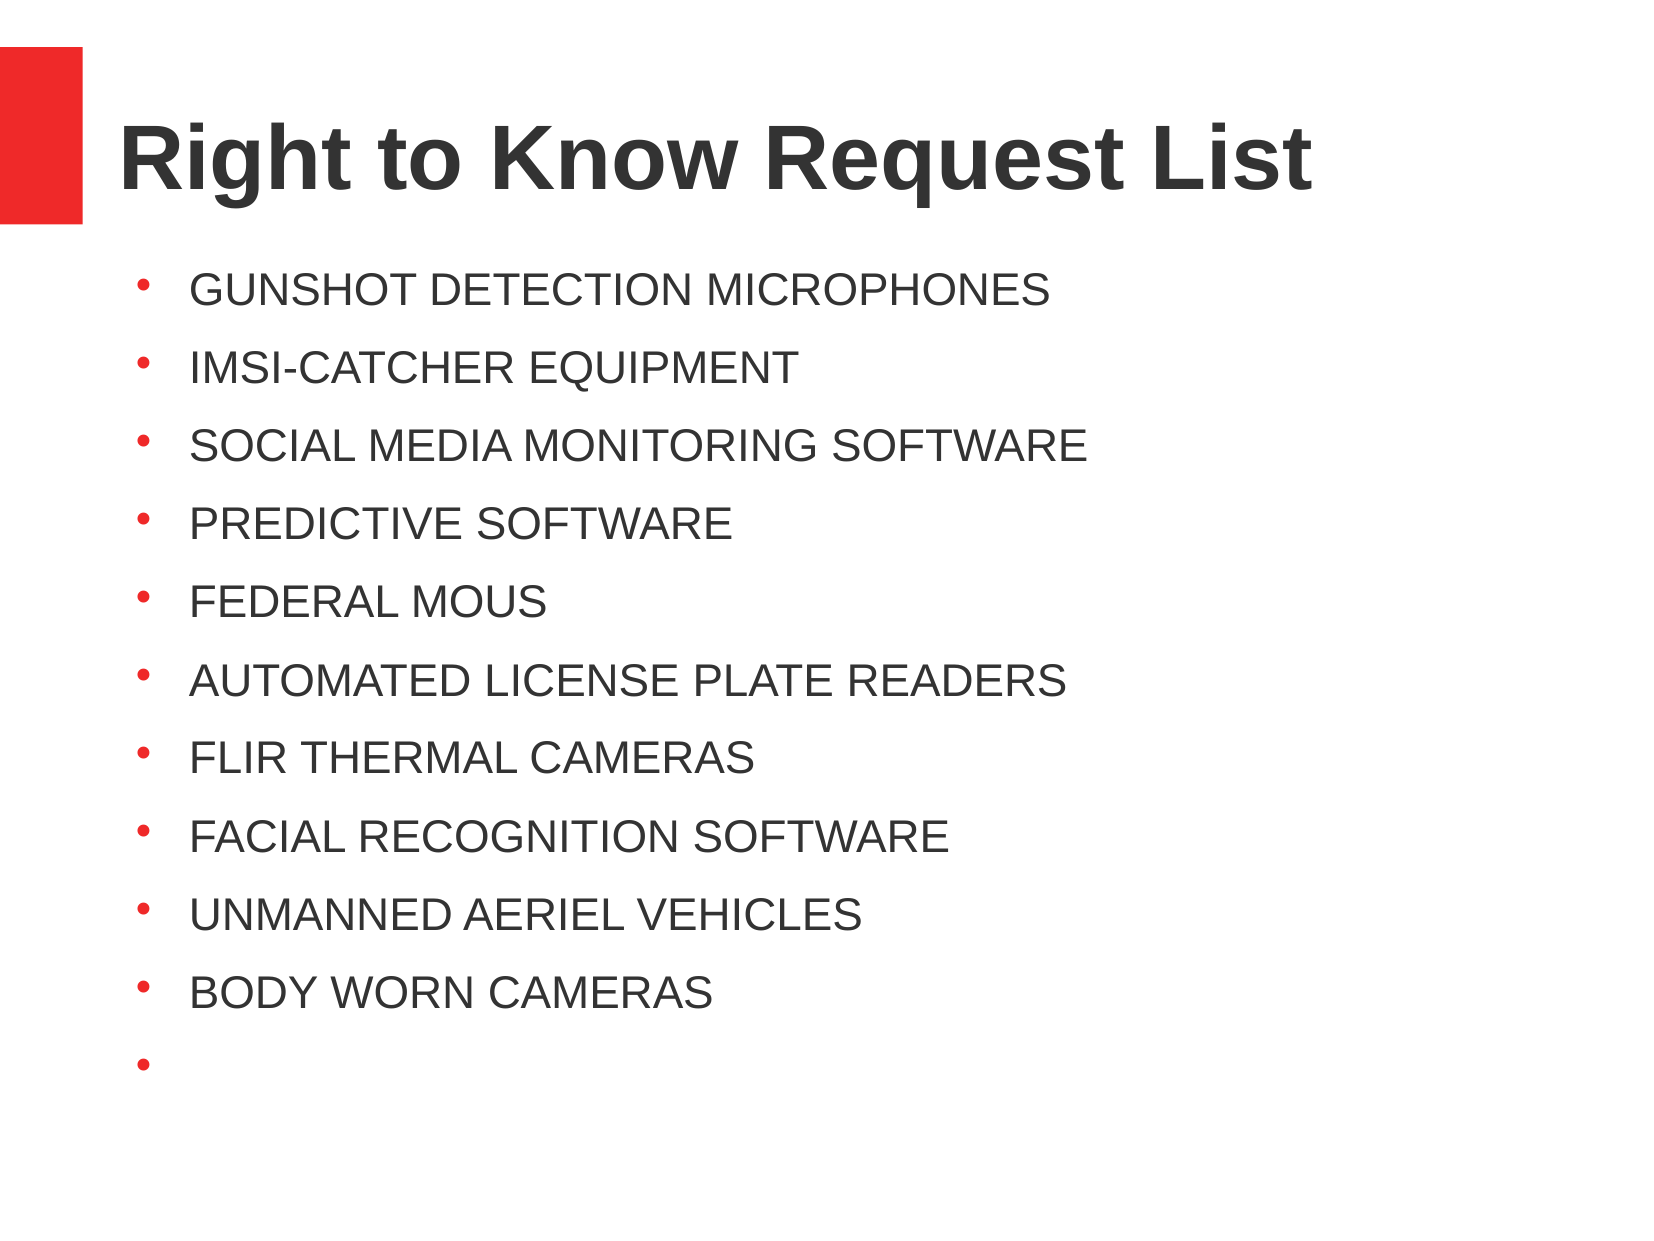

Right to Know Request List
GUNSHOT DETECTION MICROPHONES
IMSI-CATCHER EQUIPMENT
SOCIAL MEDIA MONITORING SOFTWARE
PREDICTIVE SOFTWARE
FEDERAL MOUS
AUTOMATED LICENSE PLATE READERS
FLIR THERMAL CAMERAS
FACIAL RECOGNITION SOFTWARE
UNMANNED AERIEL VEHICLES
BODY WORN CAMERAS